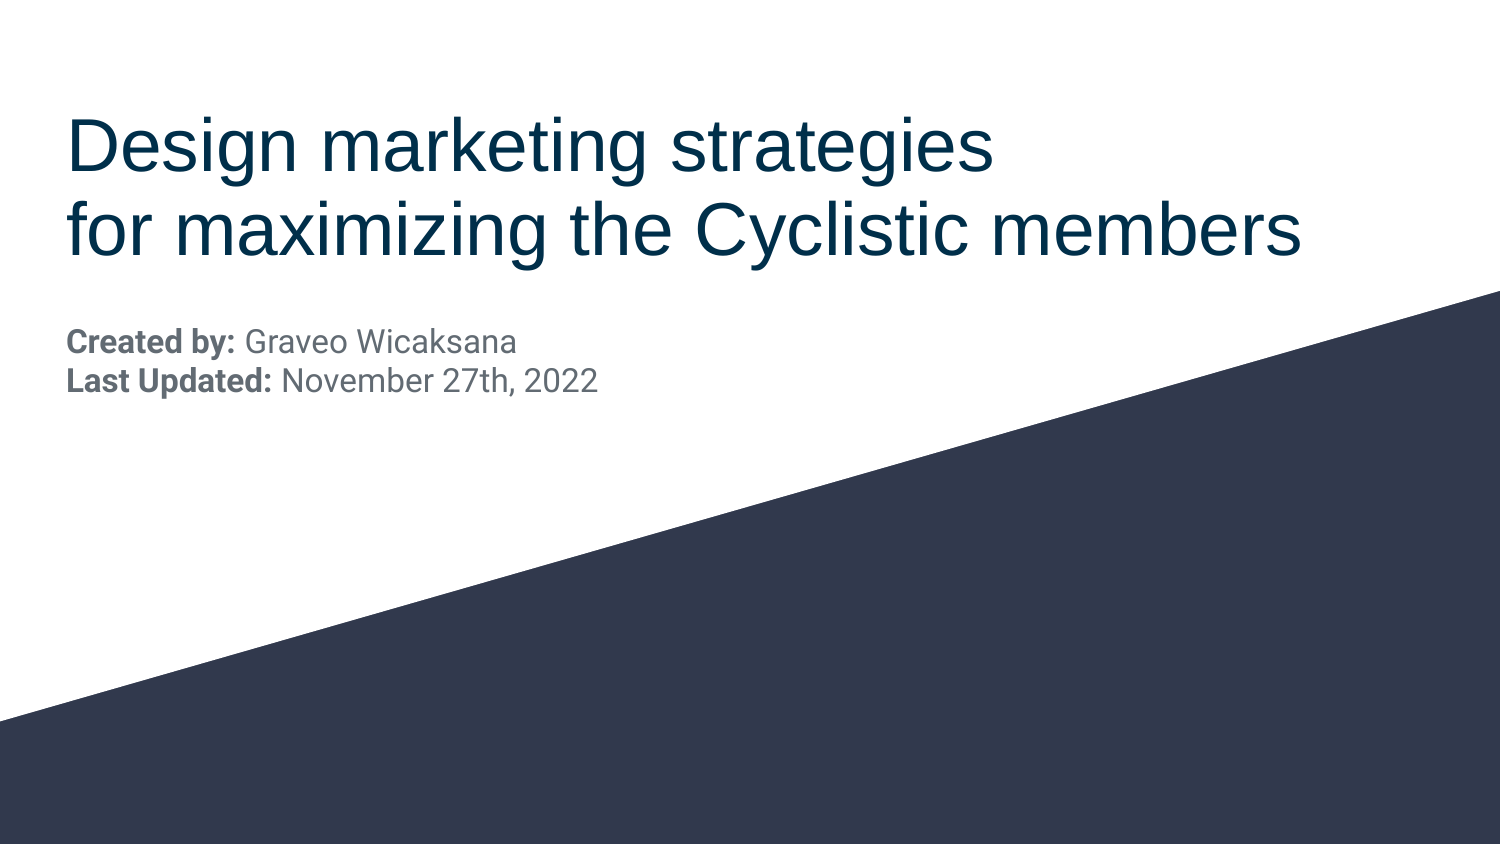

# Design marketing strategies
for maximizing the Cyclistic members
Created by: Graveo Wicaksana
Last Updated: November 27th, 2022